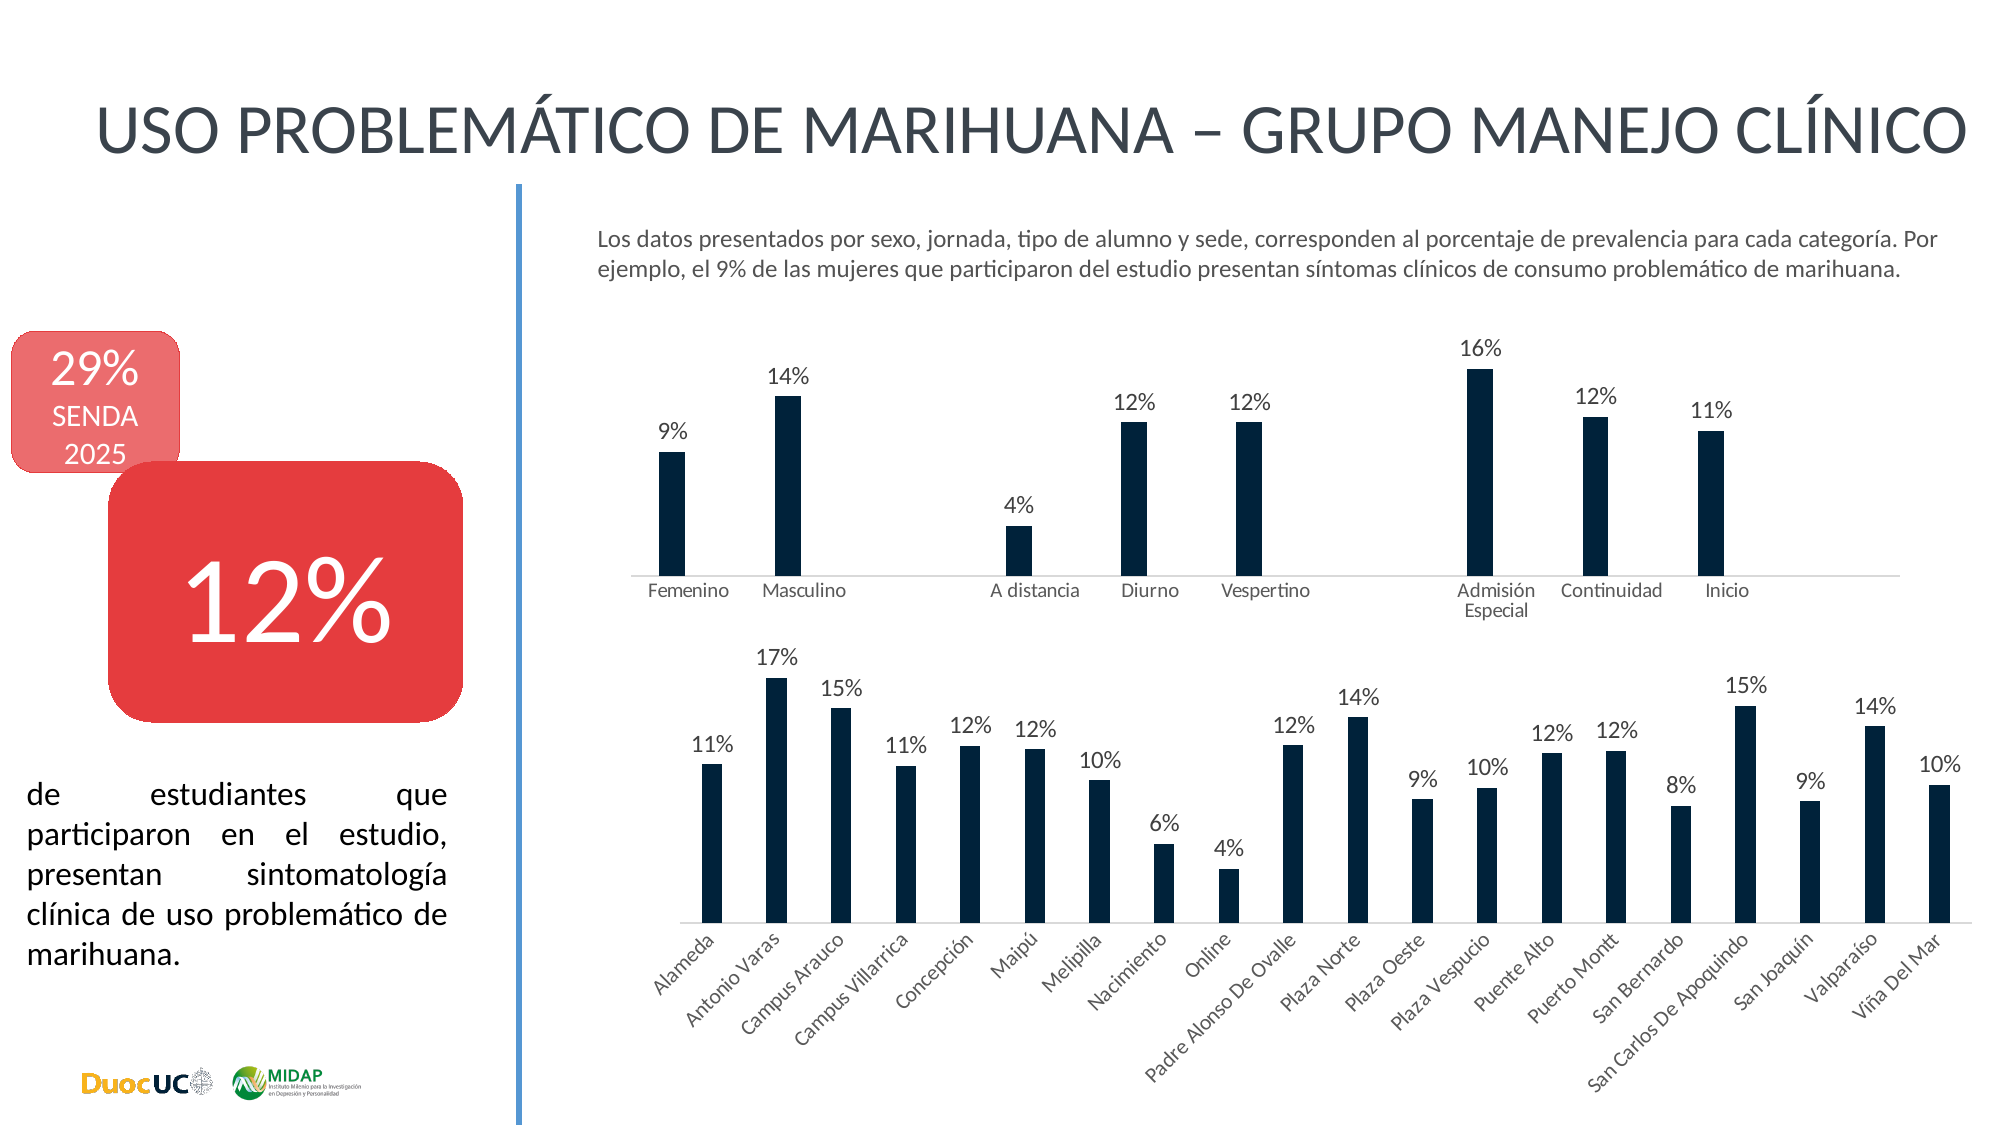

# Uso problemático de marihuana – Grupo manejo clínico
Los datos presentados por sexo, jornada, tipo de alumno y sede, corresponden al porcentaje de prevalencia para cada categoría. Por ejemplo, el 9% de las mujeres que participaron del estudio presentan síntomas clínicos de consumo problemático de marihuana.
29%
SENDA 2025

### Chart

| Category | Malestar clínico en marihuana | Malestar clínico en uso problematica por marihuana |
|---|---|---|
| Femenino | 0.09496001015615081 | None |
| Masculino | 0.13722435282837966 | None |
|   | None | None |
| A distancia | 0.03825136612021858 | None |
| Diurno | 0.11759497746297488 | None |
| Vespertino | 0.11733848702374379 | None |
|   | None | None |
| Admisión Especial | 0.15853658536585366 | None |
| Continuidad | 0.12154957943371639 | None |
| Inicio | 0.11082273553075525 | None |
|   | None | None |
12%

### Chart

| Category | Malestar clínico en marihuana |
|---|---|
| Alameda | 0.11139564660691421 |
| Antonio Varas | 0.1720554272517321 |
| Campus Arauco | 0.15081967213114755 |
| Campus Villarrica | 0.11044776119402985 |
| Concepción | 0.12447786131996658 |
| Maipú | 0.12206572769953052 |
| Melipilla | 0.10024752475247525 |
| Nacimiento | 0.055793991416309016 |
| Online | 0.03825136612021858 |
| Padre Alonso De Ovalle | 0.12467532467532468 |
| Plaza Norte | 0.14453125 |
| Plaza Oeste | 0.08677685950413223 |
| Plaza Vespucio | 0.09502262443438914 |
| Puente Alto | 0.11931818181818182 |
| Puerto Montt | 0.1206896551724138 |
| San Bernardo | 0.08227848101265822 |
| San Carlos De Apoquindo | 0.15267175572519084 |
| San Joaquín | 0.08540218470705065 |
| Valparaíso | 0.13801652892561983 |
| Viña Del Mar | 0.0970970970970971 |
de estudiantes que participaron en el estudio, presentan sintomatología clínica de uso problemático de marihuana.